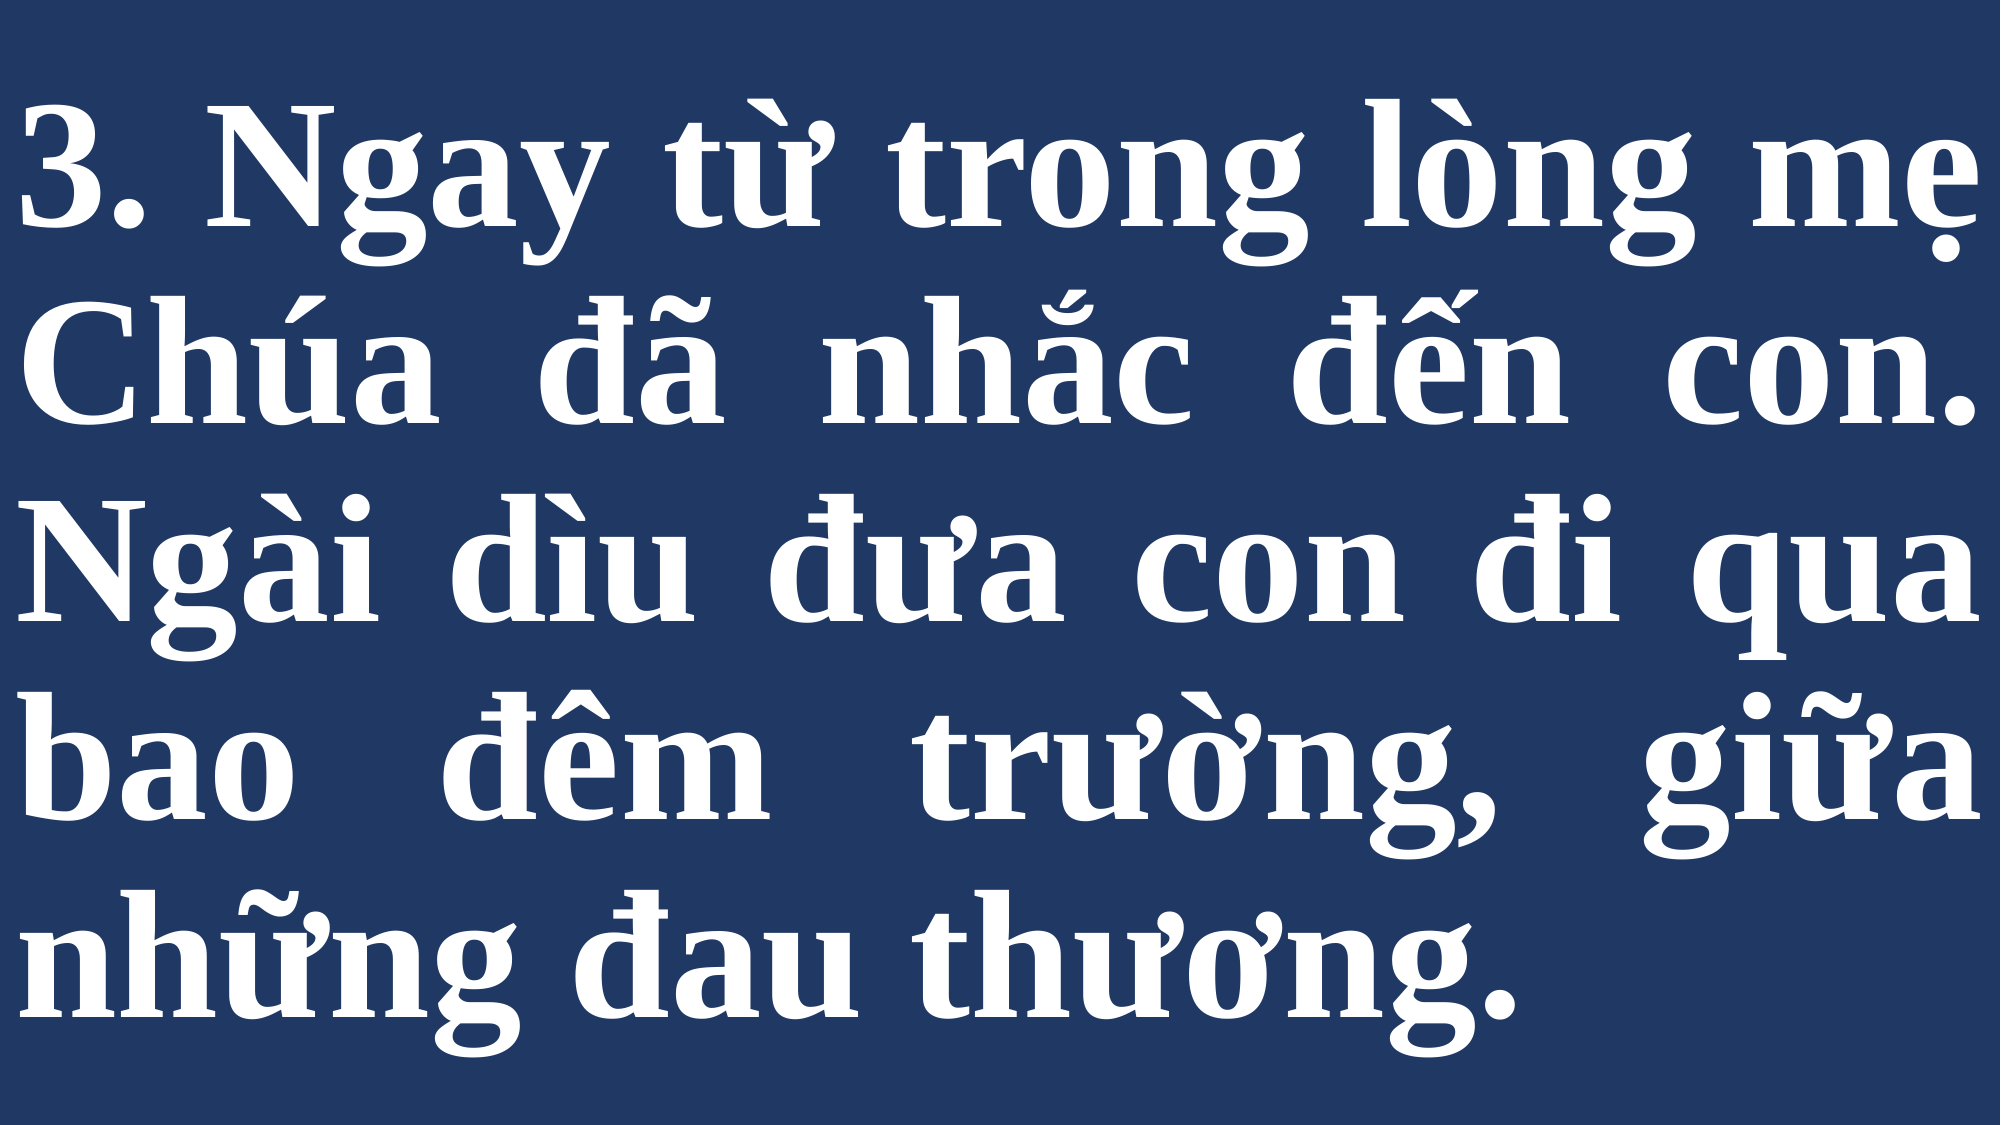

# 3. Ngay từ trong lòng mẹ Chúa đã nhắc đến con. Ngài dìu đưa con đi qua bao đêm trường, giữa những đau thương.